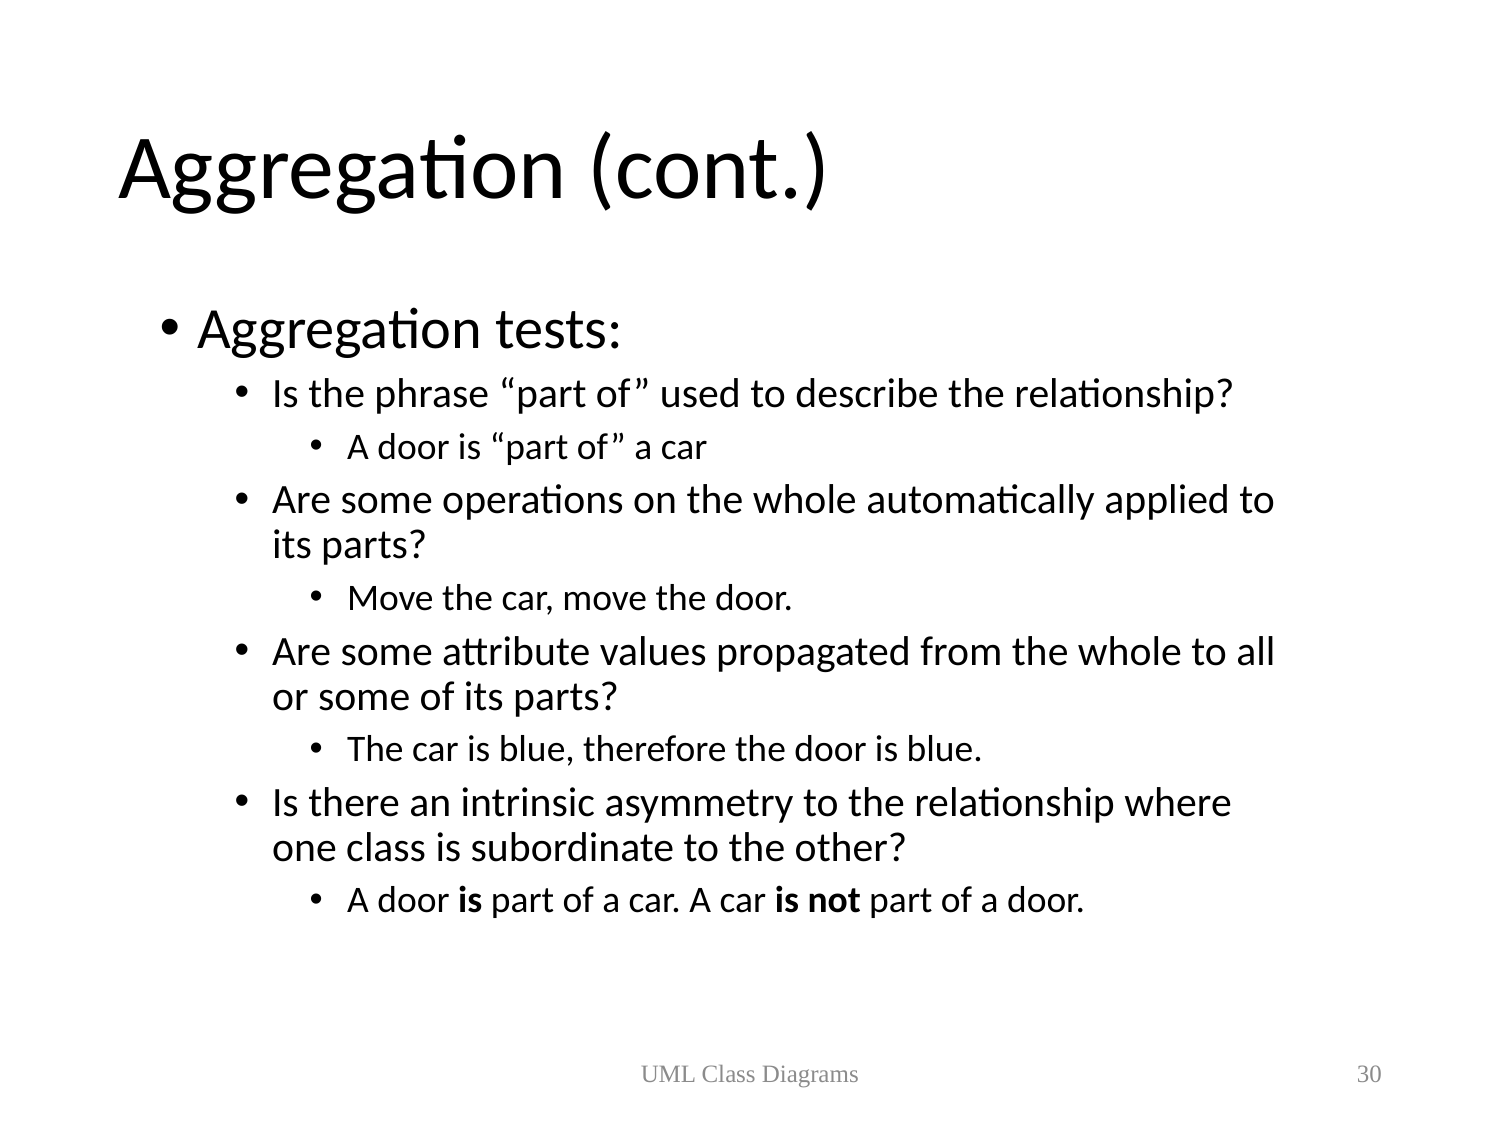

# Aggregation (cont.)
Aggregation tests:
Is the phrase “part of” used to describe the relationship?
A door is “part of” a car
Are some operations on the whole automatically applied to its parts?
Move the car, move the door.
Are some attribute values propagated from the whole to all or some of its parts?
The car is blue, therefore the door is blue.
Is there an intrinsic asymmetry to the relationship where one class is subordinate to the other?
A door is part of a car. A car is not part of a door.
UML Class Diagrams
30